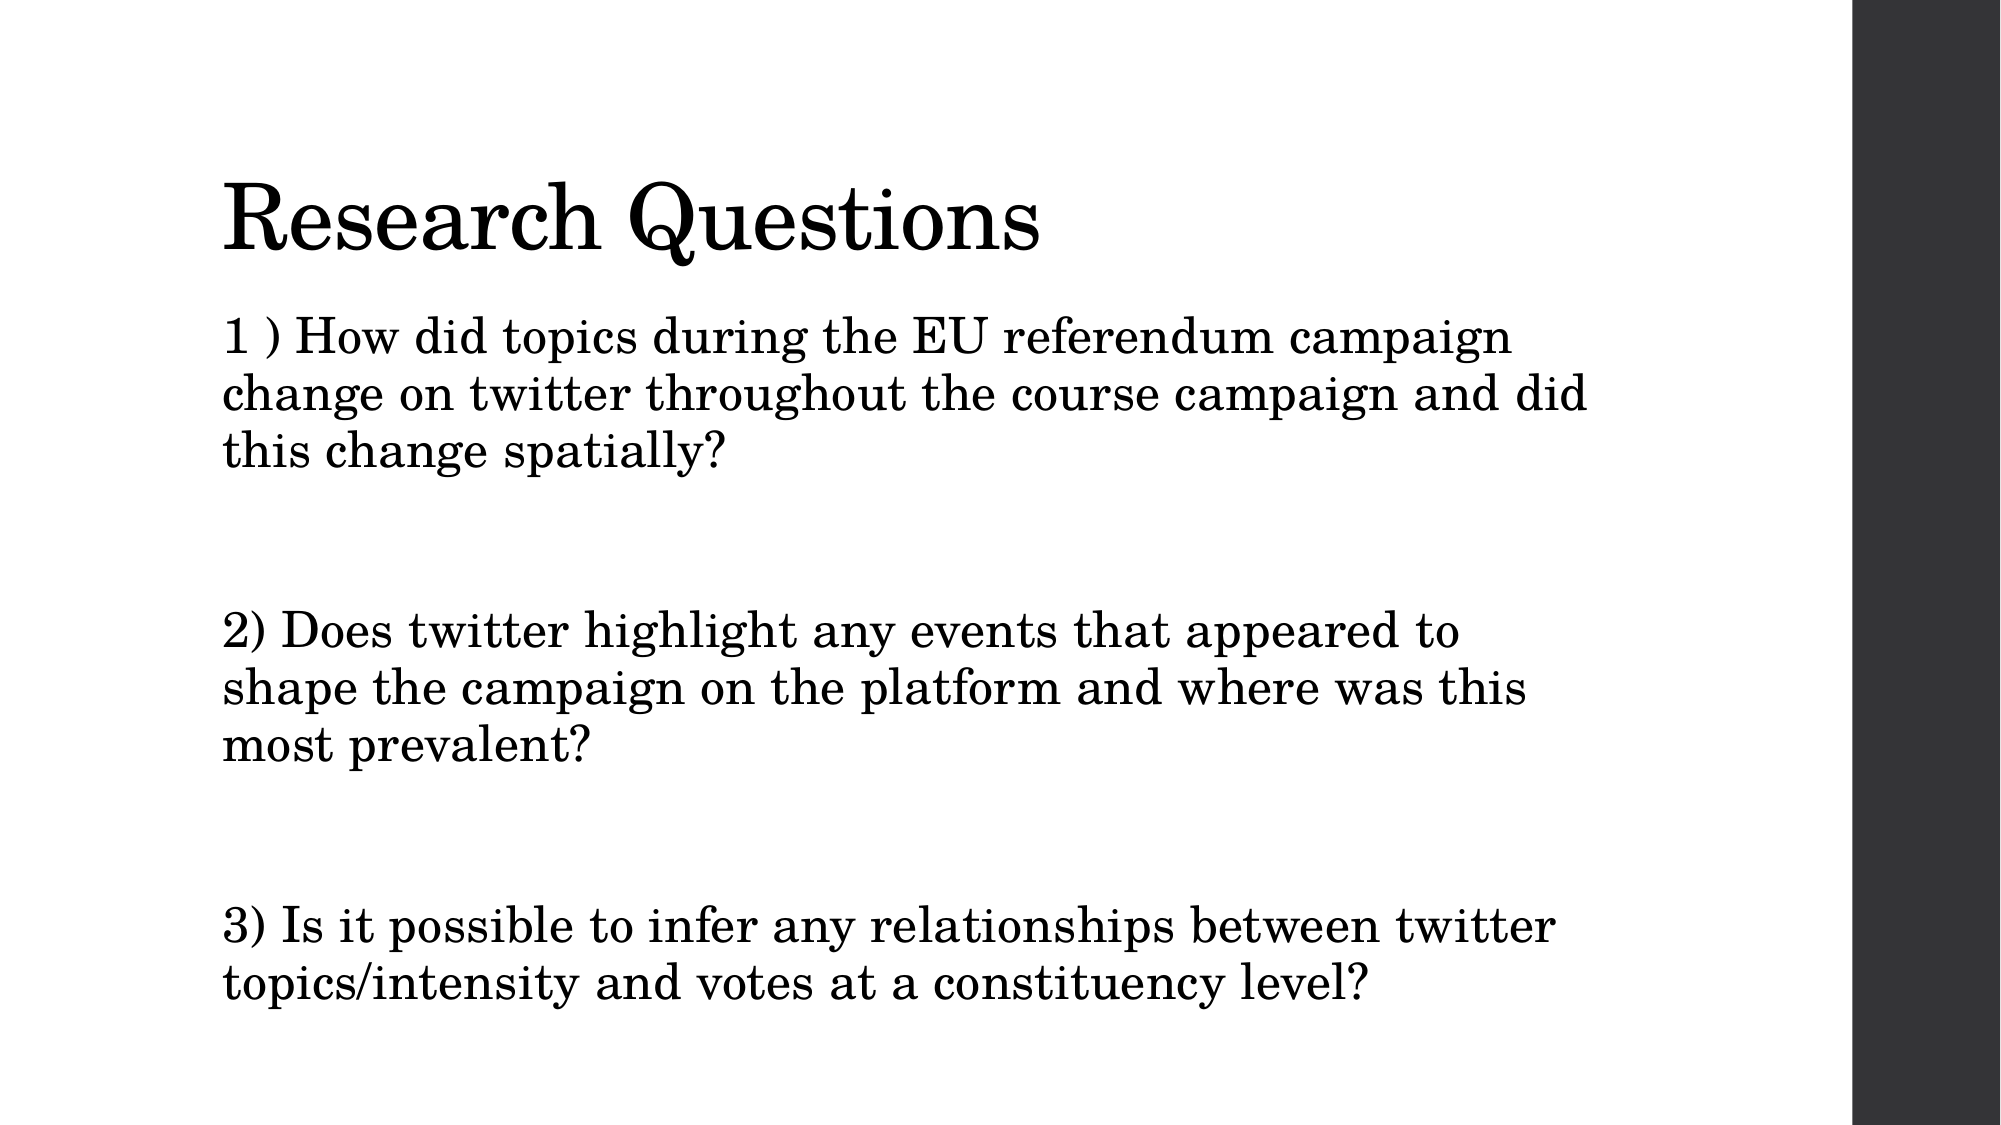

# Research Questions
1 ) How did topics during the EU referendum campaign change on twitter throughout the course campaign and did this change spatially?

2) Does twitter highlight any events that appeared to shape the campaign on the platform and where was this most prevalent?

3) Is it possible to infer any relationships between twitter topics/intensity and votes at a constituency level?